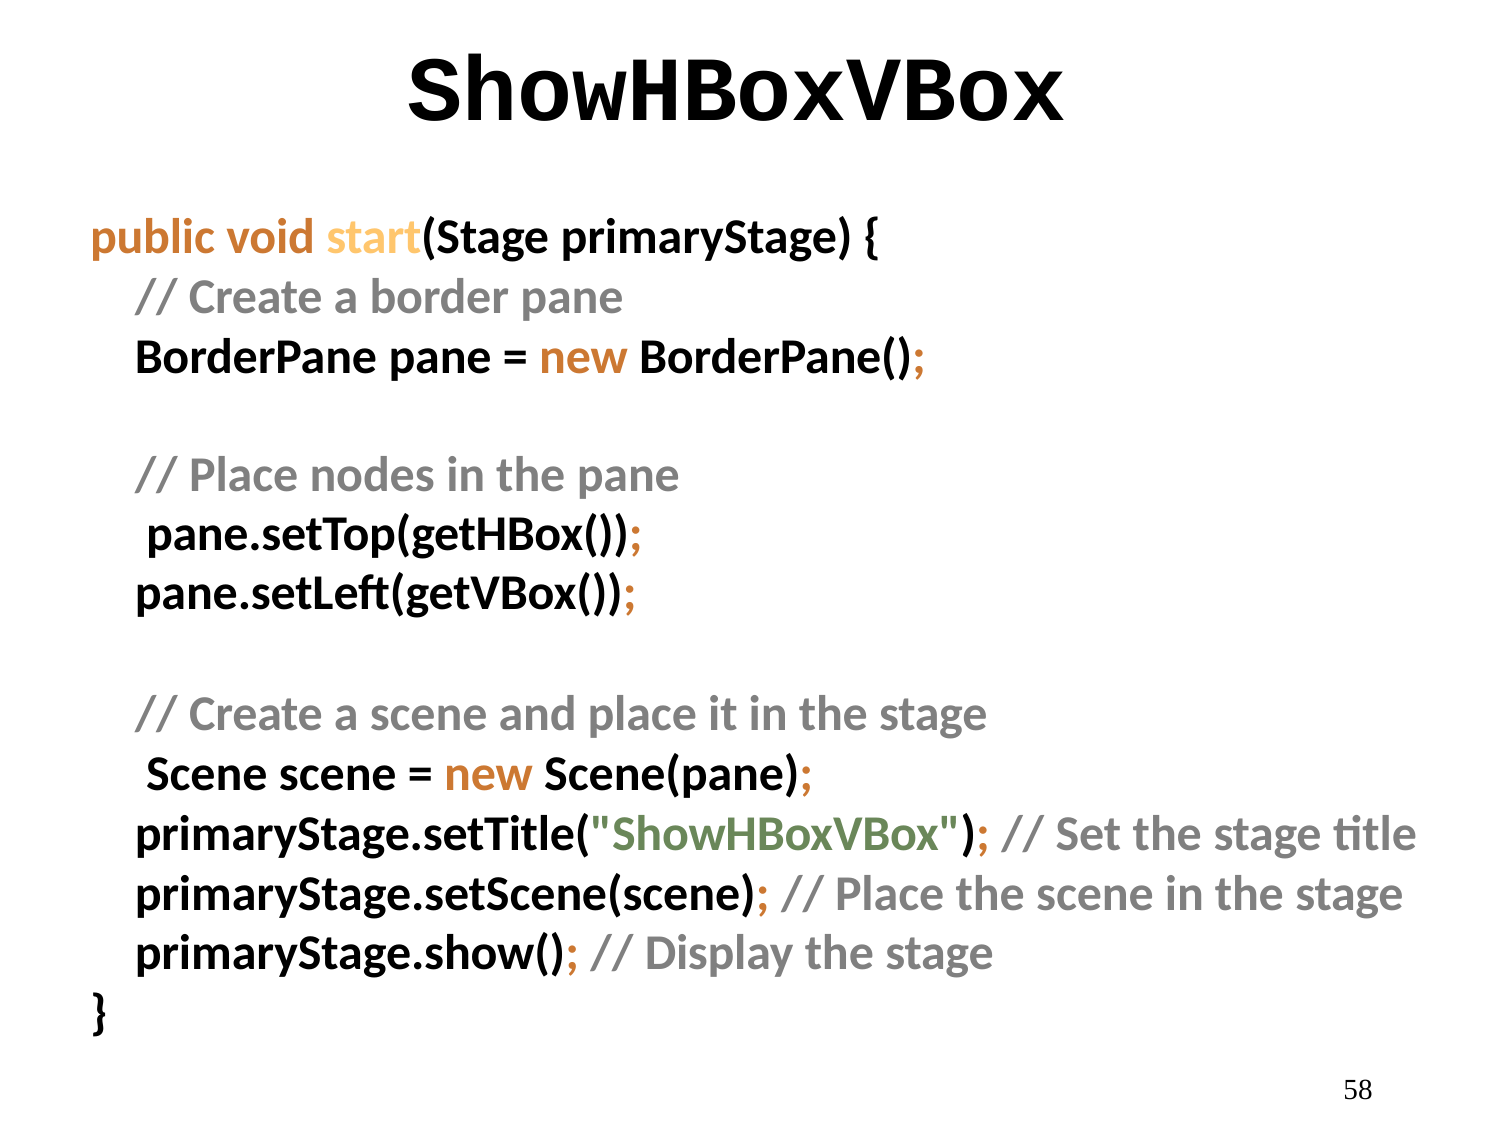

# ShowHBoxVBox
public void start(Stage primaryStage) {
// Create a border pane
BorderPane pane = new BorderPane();

// Place nodes in the pane  pane.setTop(getHBox());  pane.setLeft(getVBox());

// Create a scene and place it in the stage  Scene scene = new Scene(pane);
primaryStage.setTitle("ShowHBoxVBox"); // Set the stage title  primaryStage.setScene(scene); // Place the scene in the stage
primaryStage.show(); // Display the stage
}
58